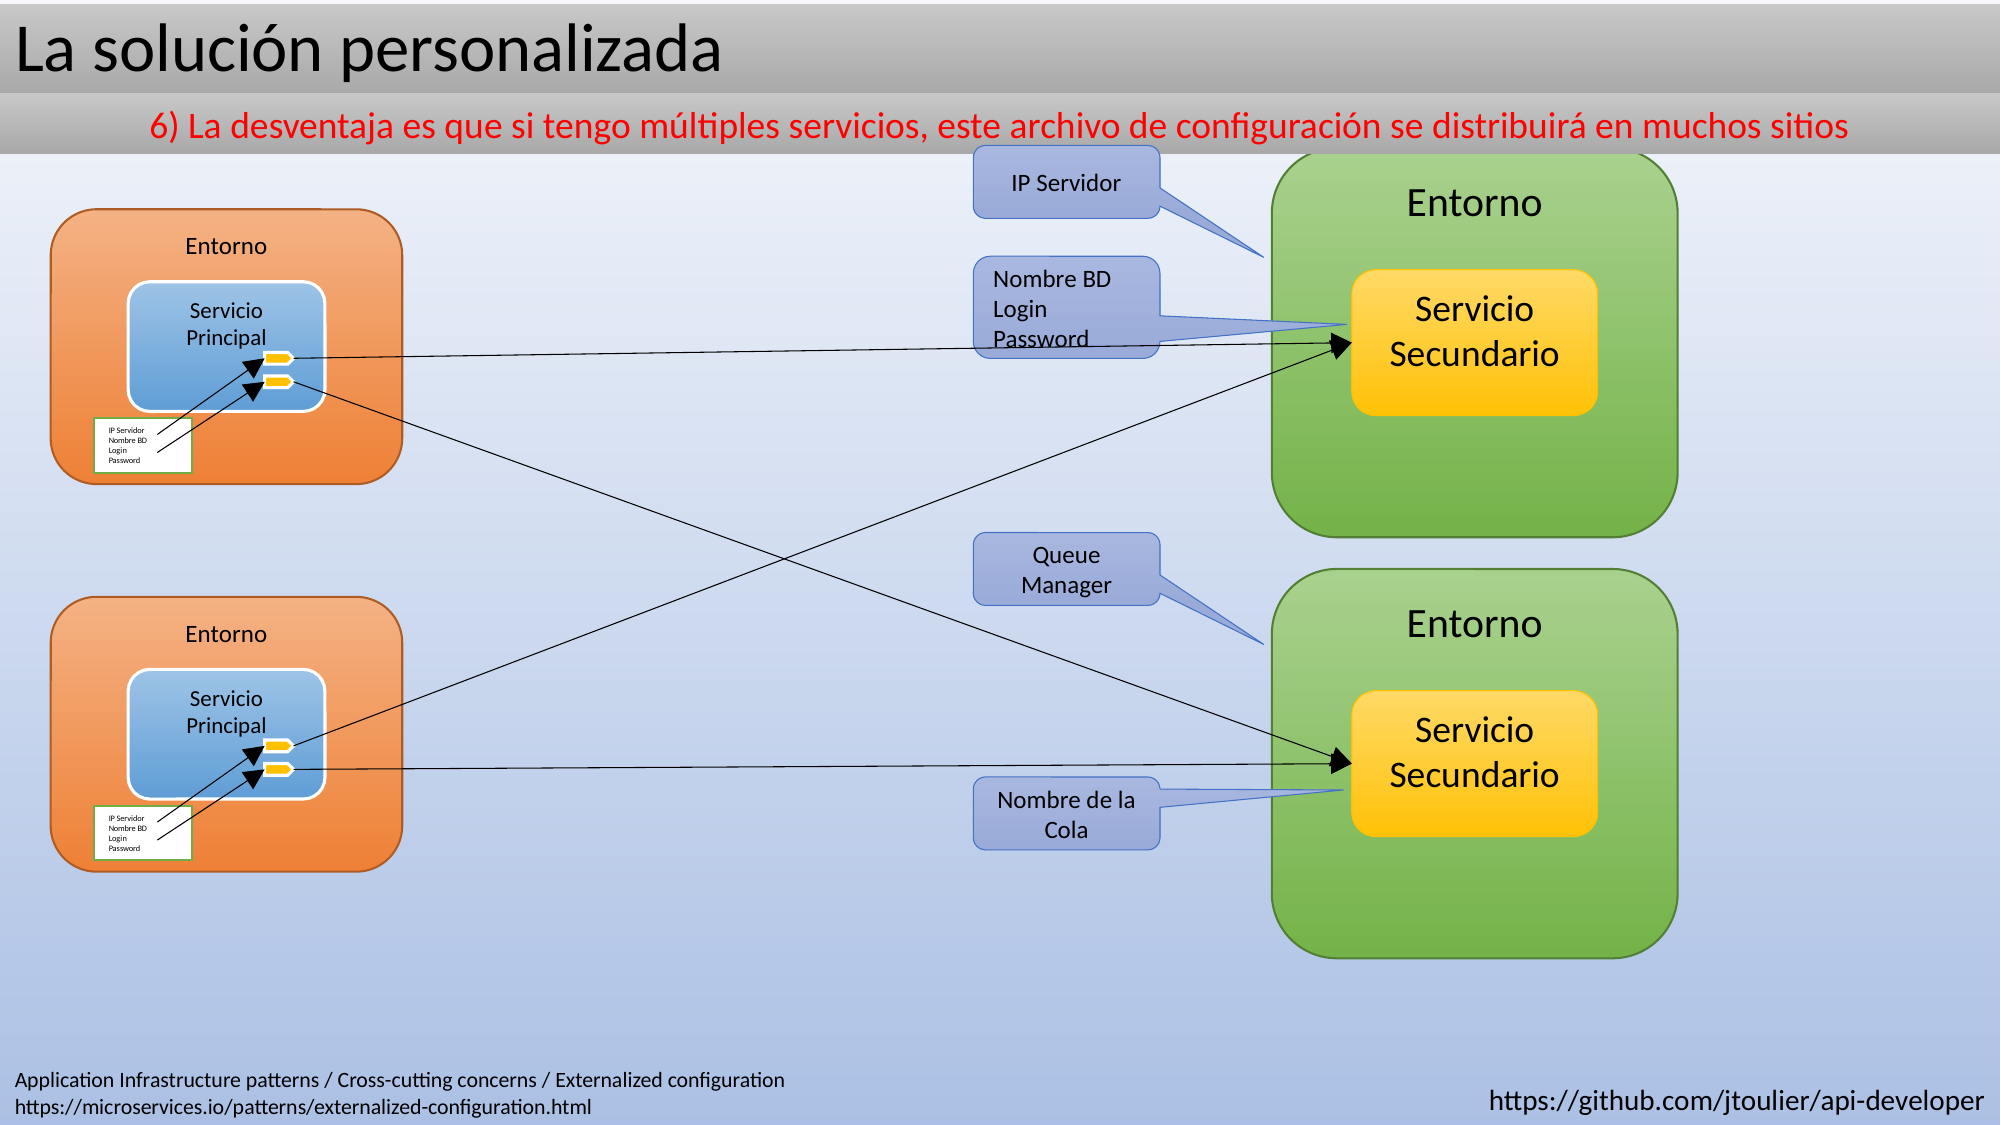

# La solución personalizada
6) La desventaja es que si tengo múltiples servicios, este archivo de configuración se distribuirá en muchos sitios
IP Servidor
Entorno
Servicio
Secundario
Entorno
Servicio
Principal

IP Servidor
Nombre BD
Login
Password
Nombre BD
Login
Password
Queue Manager
Entorno
Servicio
Secundario
Entorno
Servicio
Principal

IP Servidor
Nombre BD
Login
Password
Nombre de la Cola
Application Infrastructure patterns / Cross-cutting concerns / Externalized configuration
https://microservices.io/patterns/externalized-configuration.html
https://github.com/jtoulier/api-developer